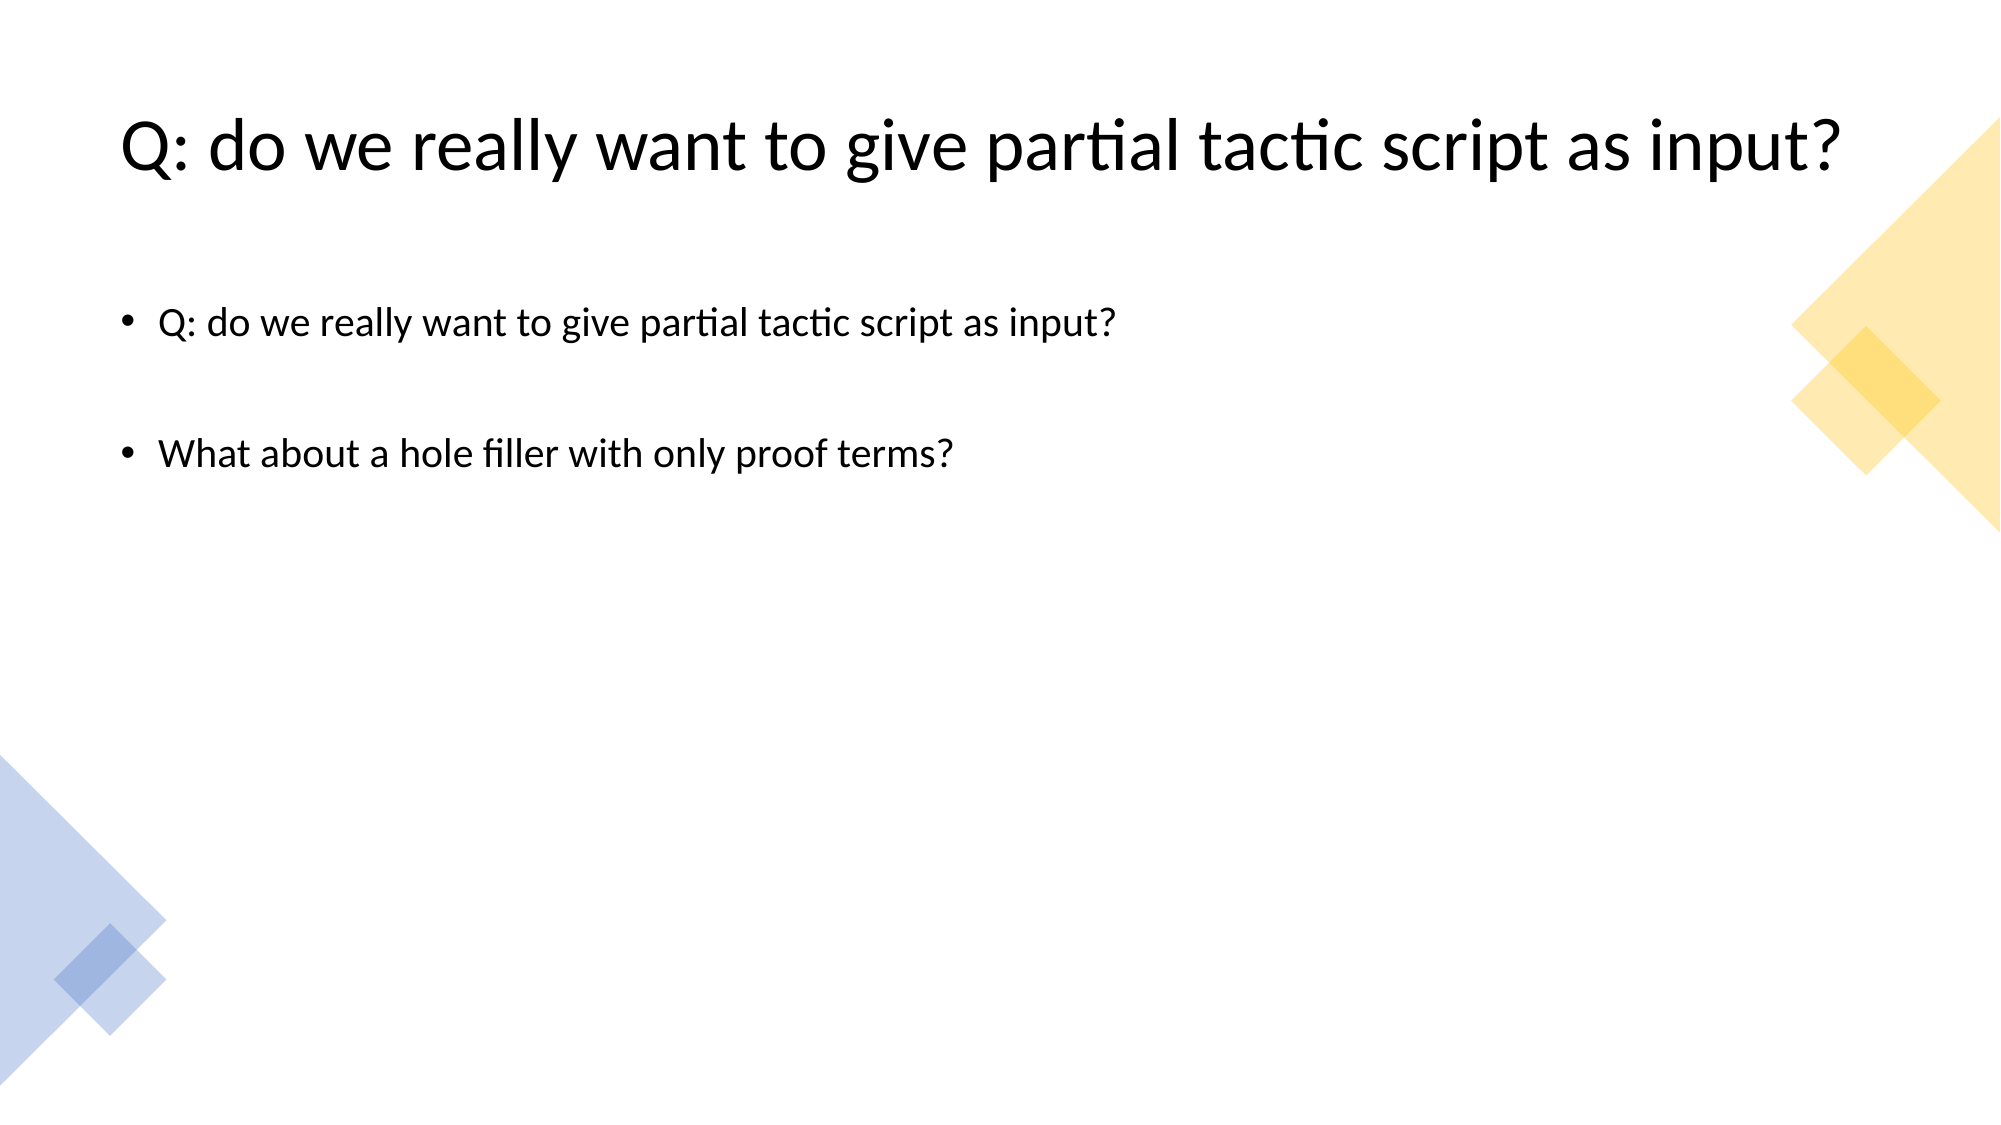

# Q: do we really want to give partial tactic script as input?

Q: do we really want to give partial tactic script as input?

What about a hole filler with only proof terms?